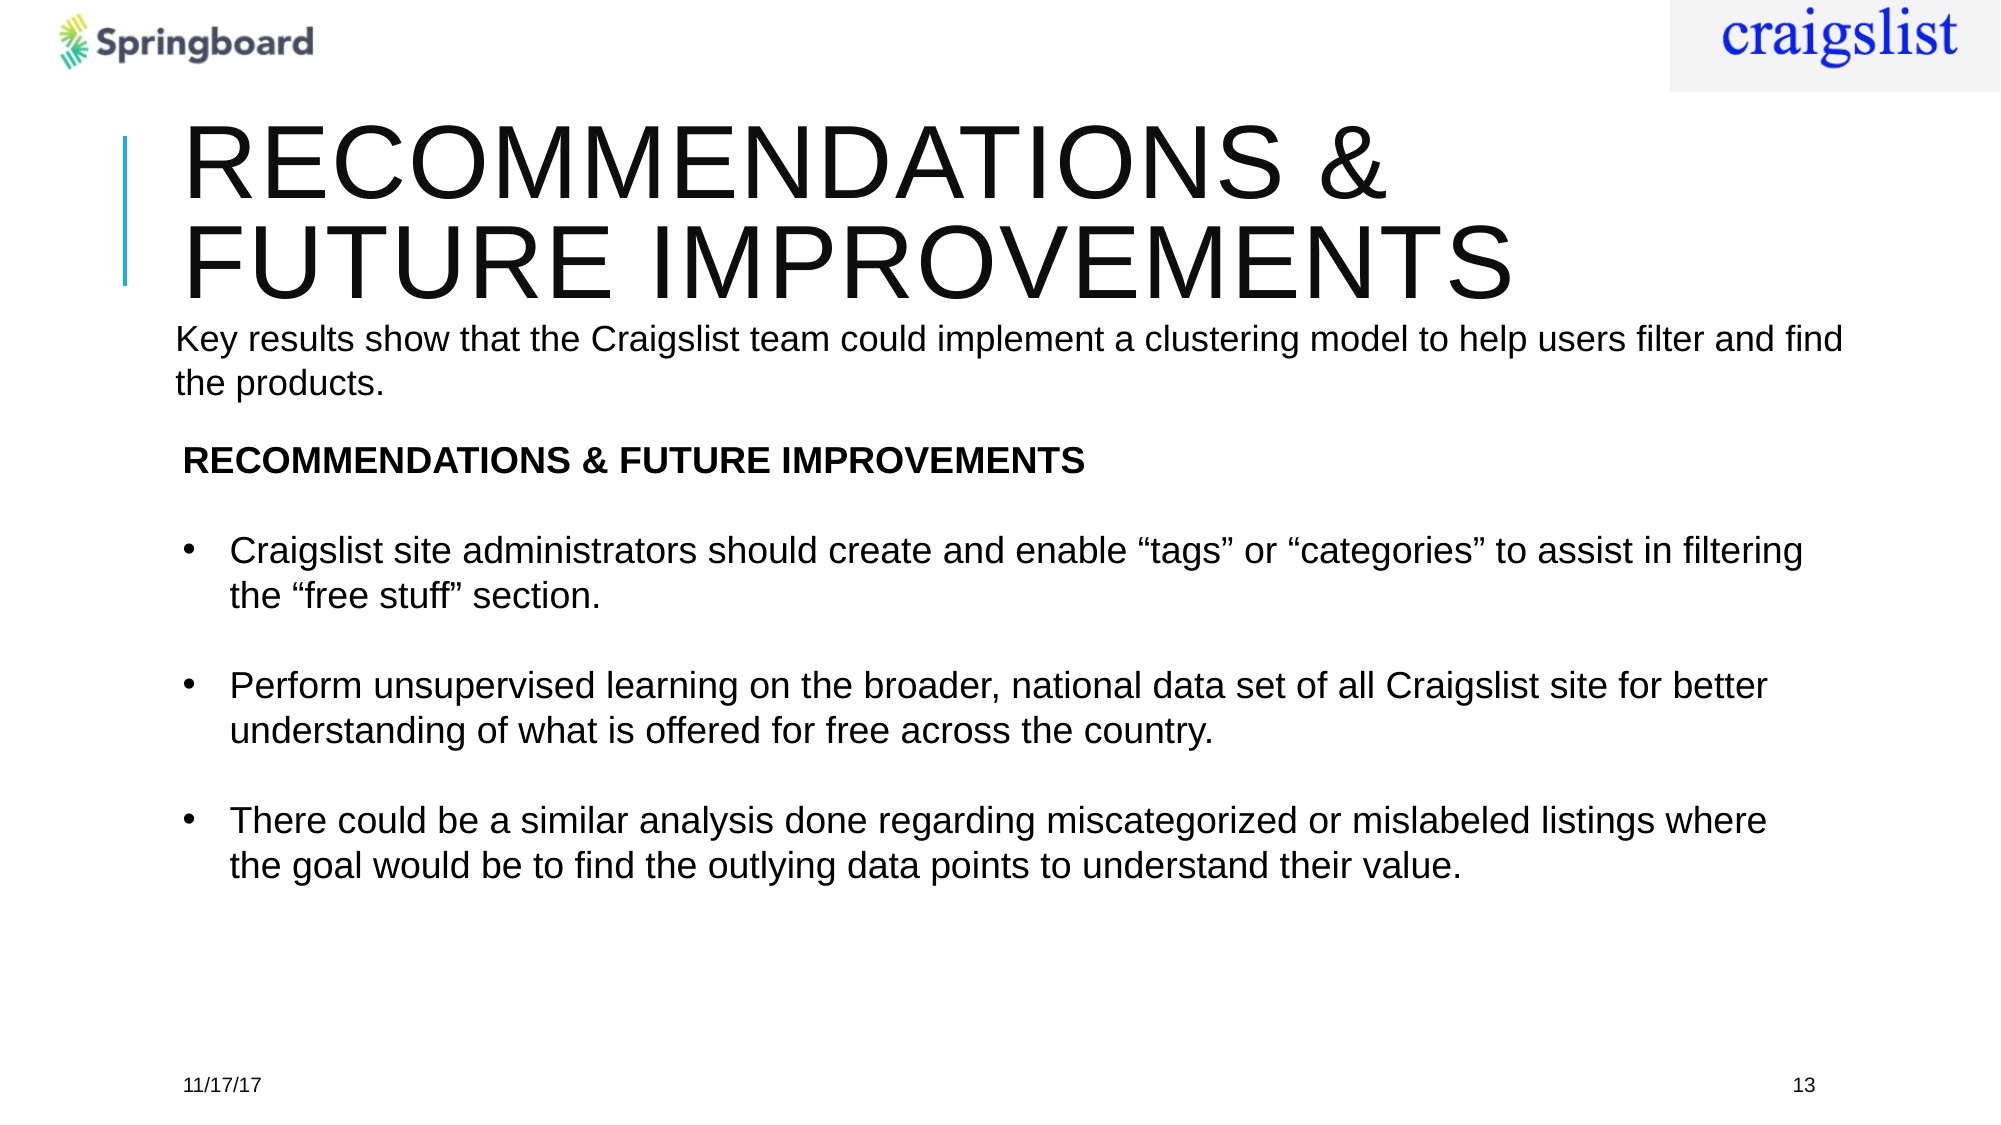

# RECOMMENDATIONS & FUTURE IMPROVEMENTS
Key results show that the Craigslist team could implement a clustering model to help users filter and find the products.
RECOMMENDATIONS & FUTURE IMPROVEMENTS

Craigslist site administrators should create and enable “tags” or “categories” to assist in filtering the “free stuff” section.

Perform unsupervised learning on the broader, national data set of all Craigslist site for better understanding of what is offered for free across the country.

There could be a similar analysis done regarding miscategorized or mislabeled listings where the goal would be to find the outlying data points to understand their value.

11/17/17
13